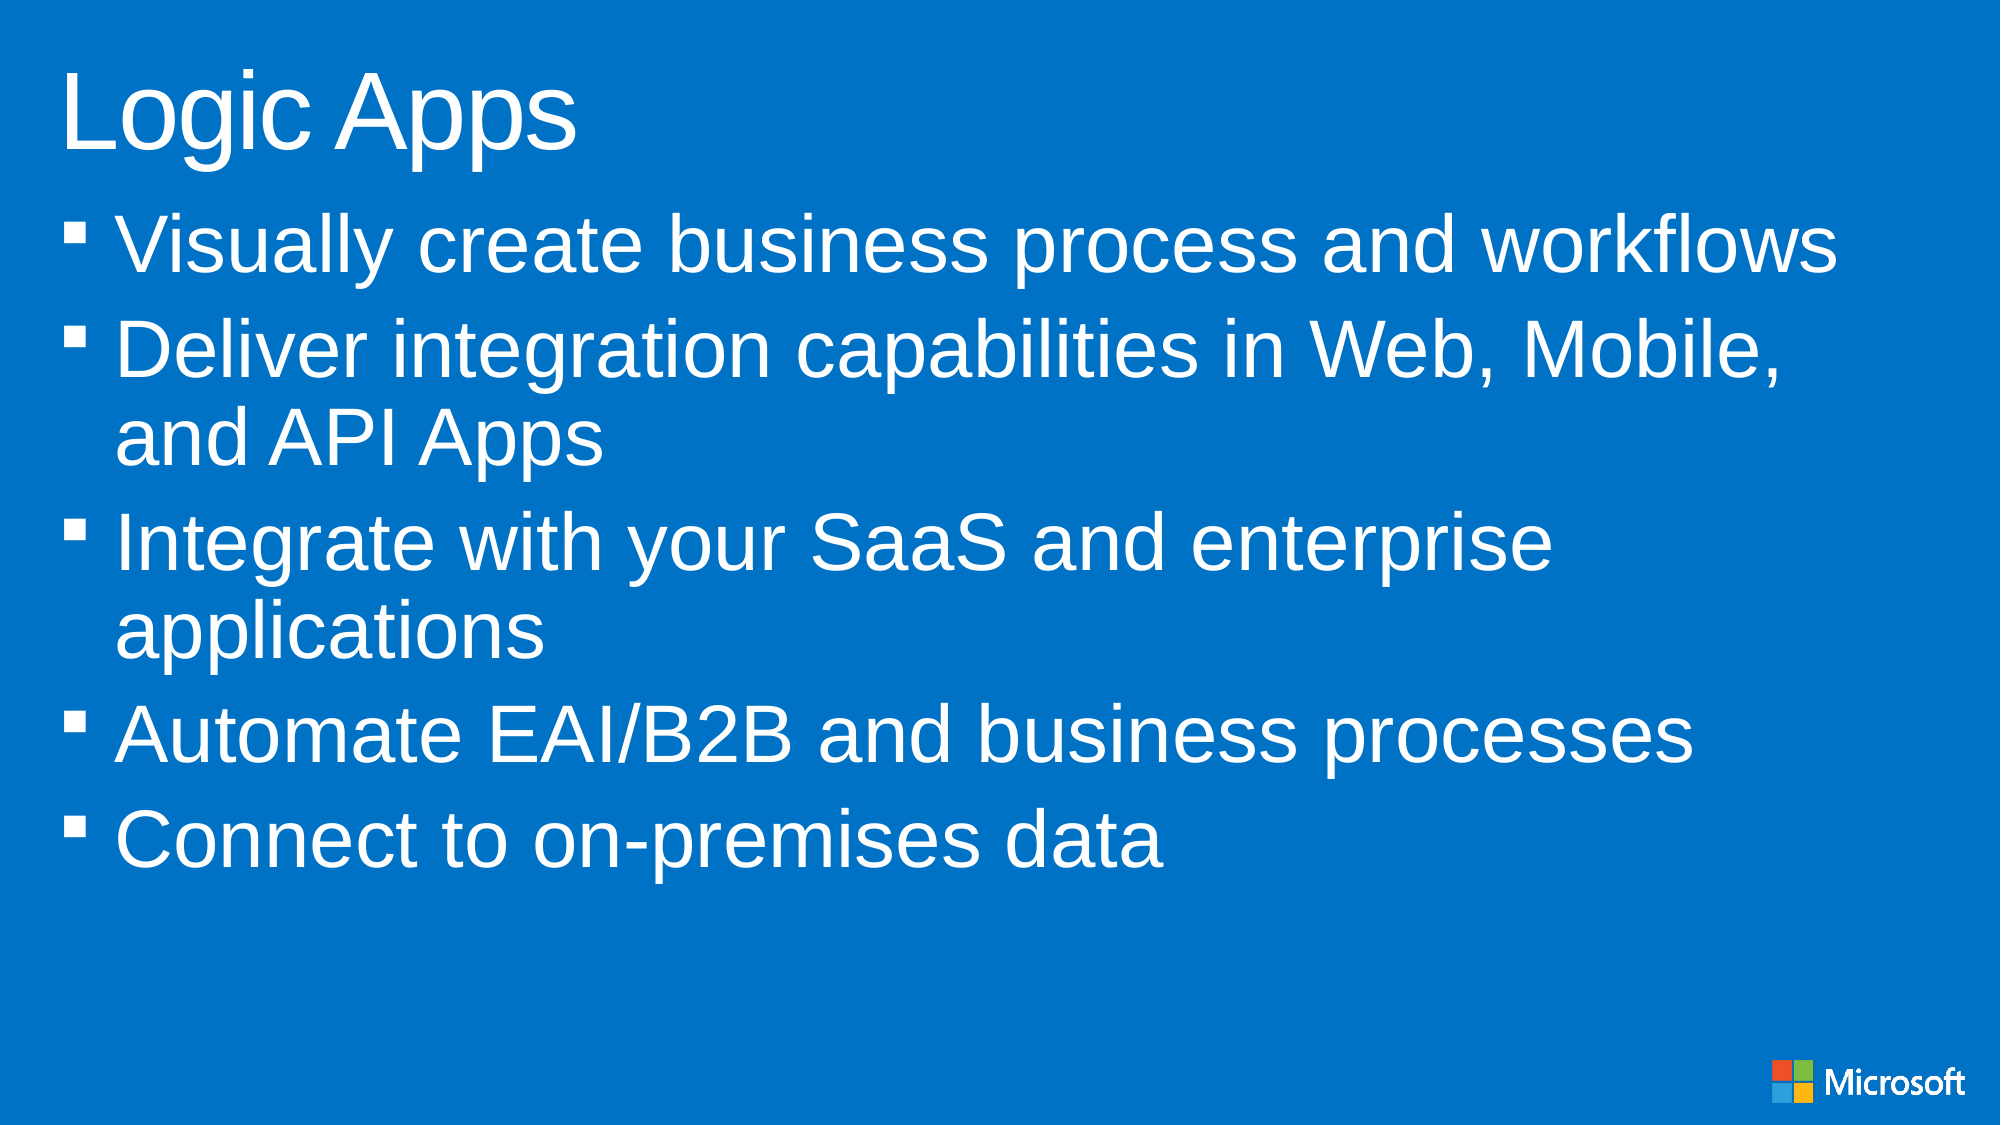

# Logic Apps
Visually create business process and workflows
Deliver integration capabilities in Web, Mobile, and API Apps
Integrate with your SaaS and enterprise applications
Automate EAI/B2B and business processes
Connect to on-premises data